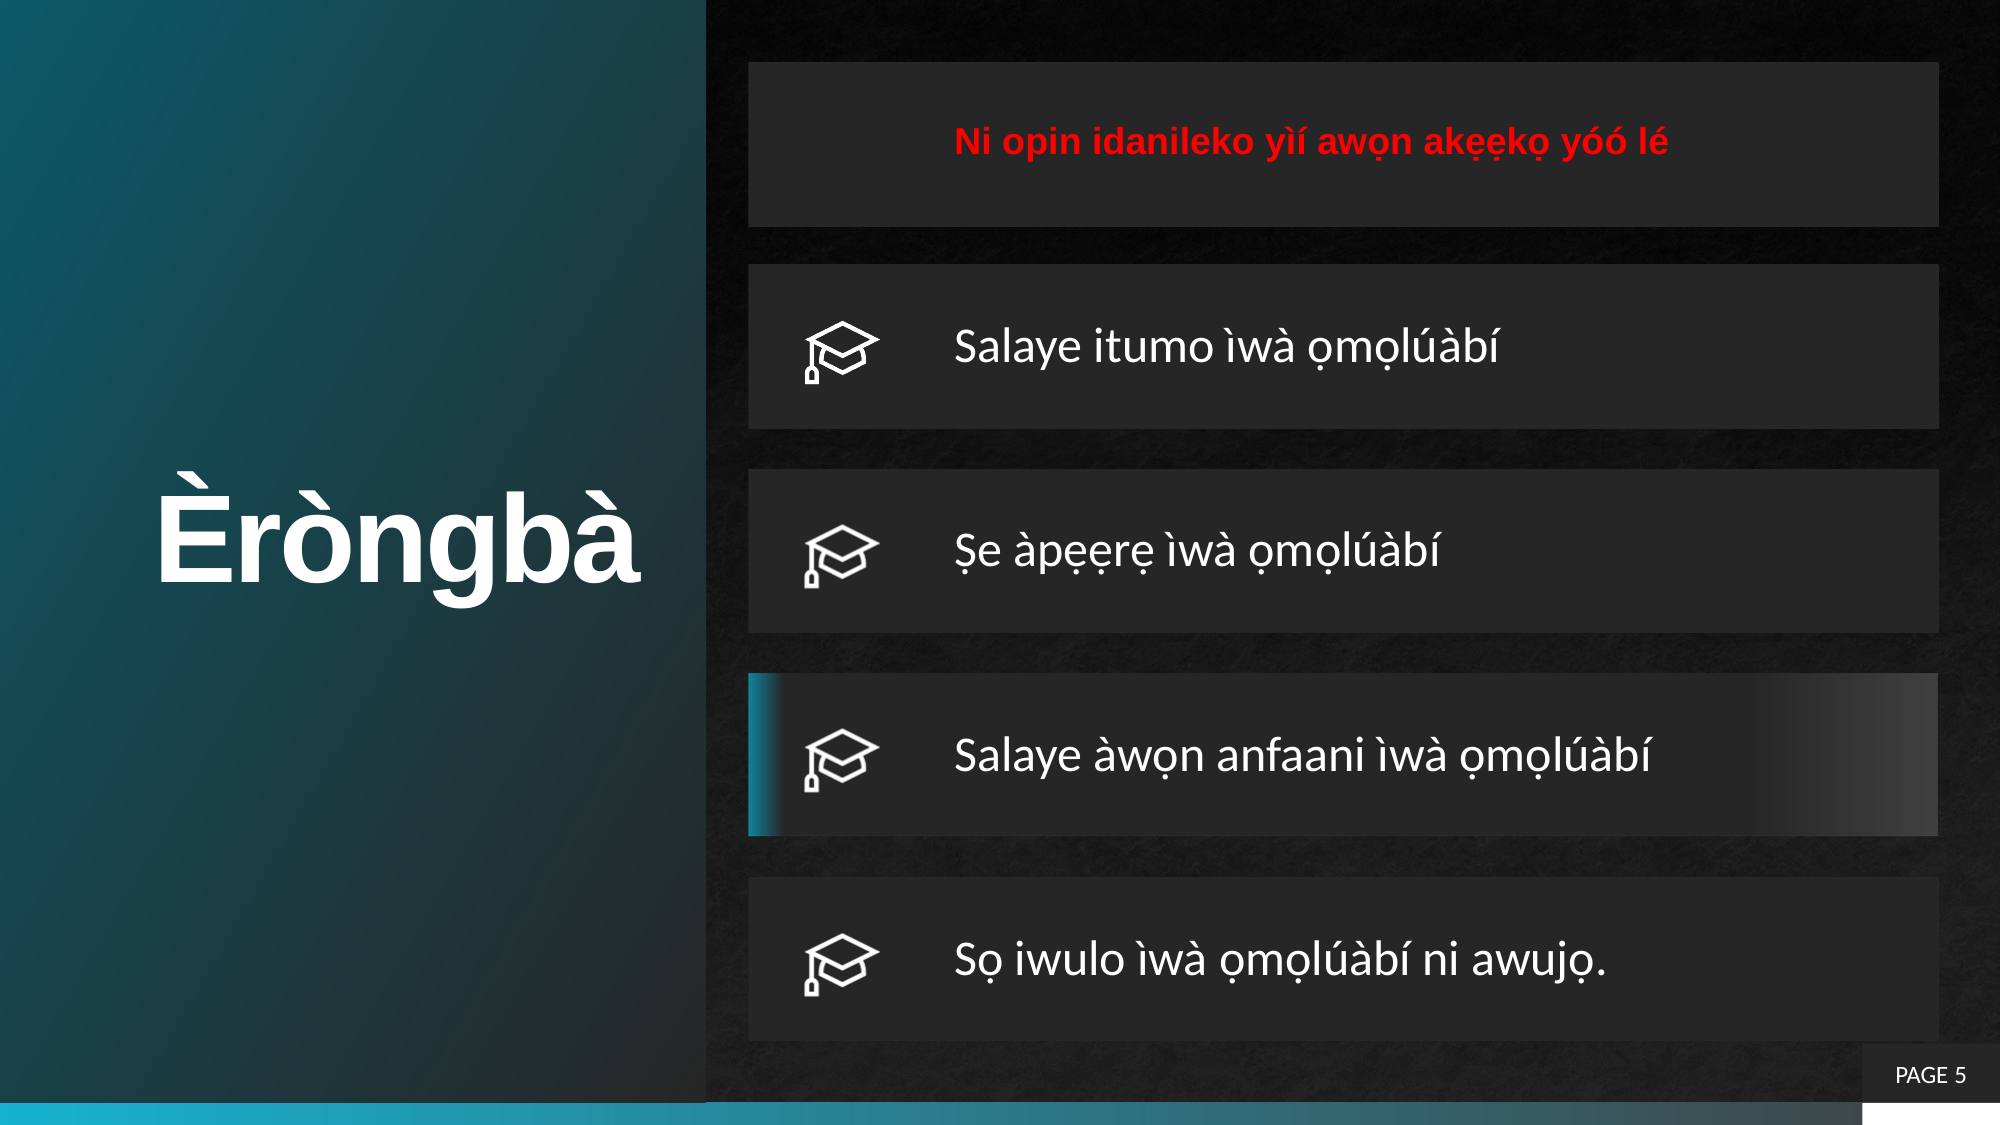

# Èròngbà
Ni opin idanileko yìí awọn akẹẹkọ yóó lé
Salaye itumo ìwà ọmọlúàbí
Ṣe àpẹẹrẹ ìwà ọmọlúàbí
Salaye àwọn anfaani ìwà ọmọlúàbí
Sọ iwulo ìwà ọmọlúàbí ni awujọ.
PAGE 5